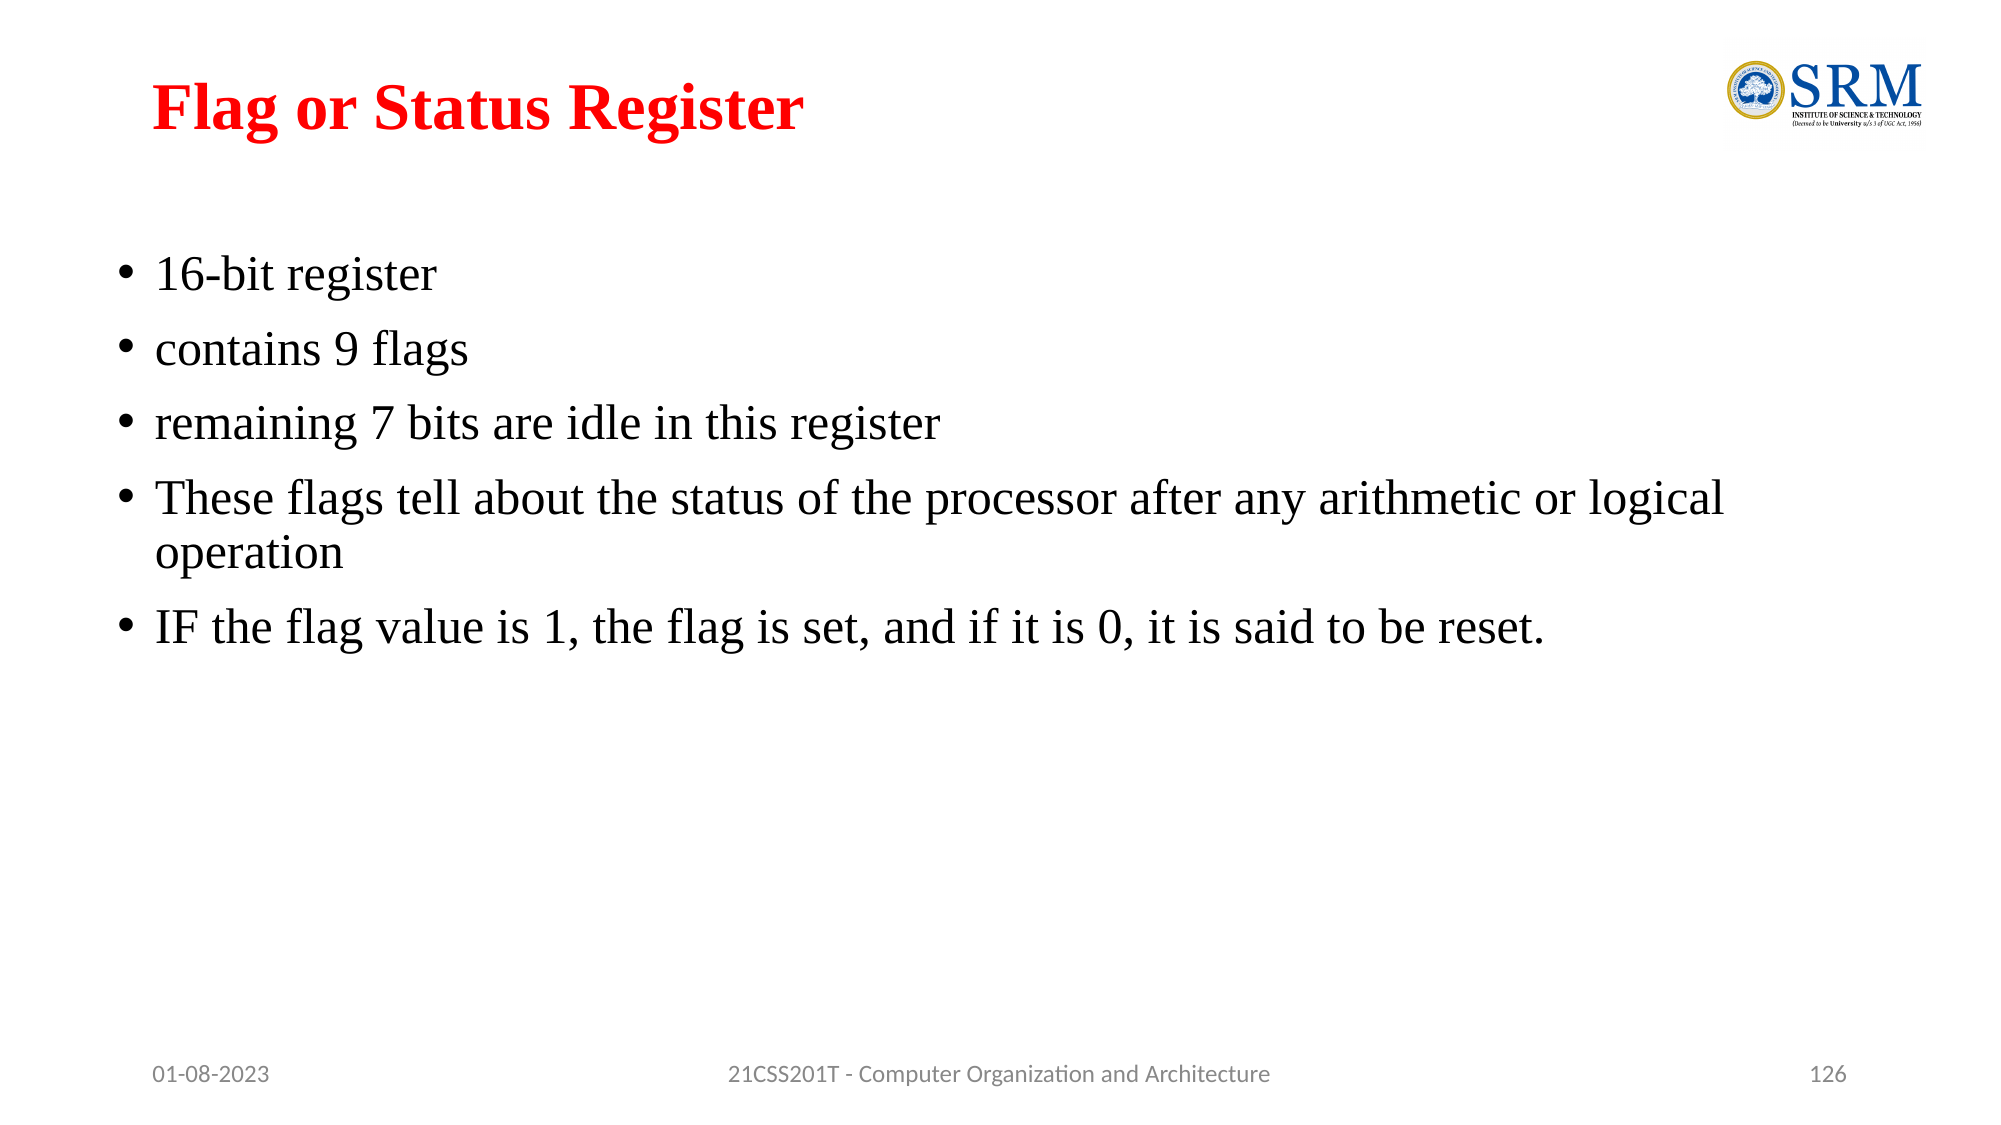

# Flag or Status Register
16-bit register
contains 9 flags
remaining 7 bits are idle in this register
These flags tell about the status of the processor after any arithmetic or logical operation
IF the flag value is 1, the flag is set, and if it is 0, it is said to be reset.

01-08-2023
21CSS201T - Computer Organization and Architecture
126